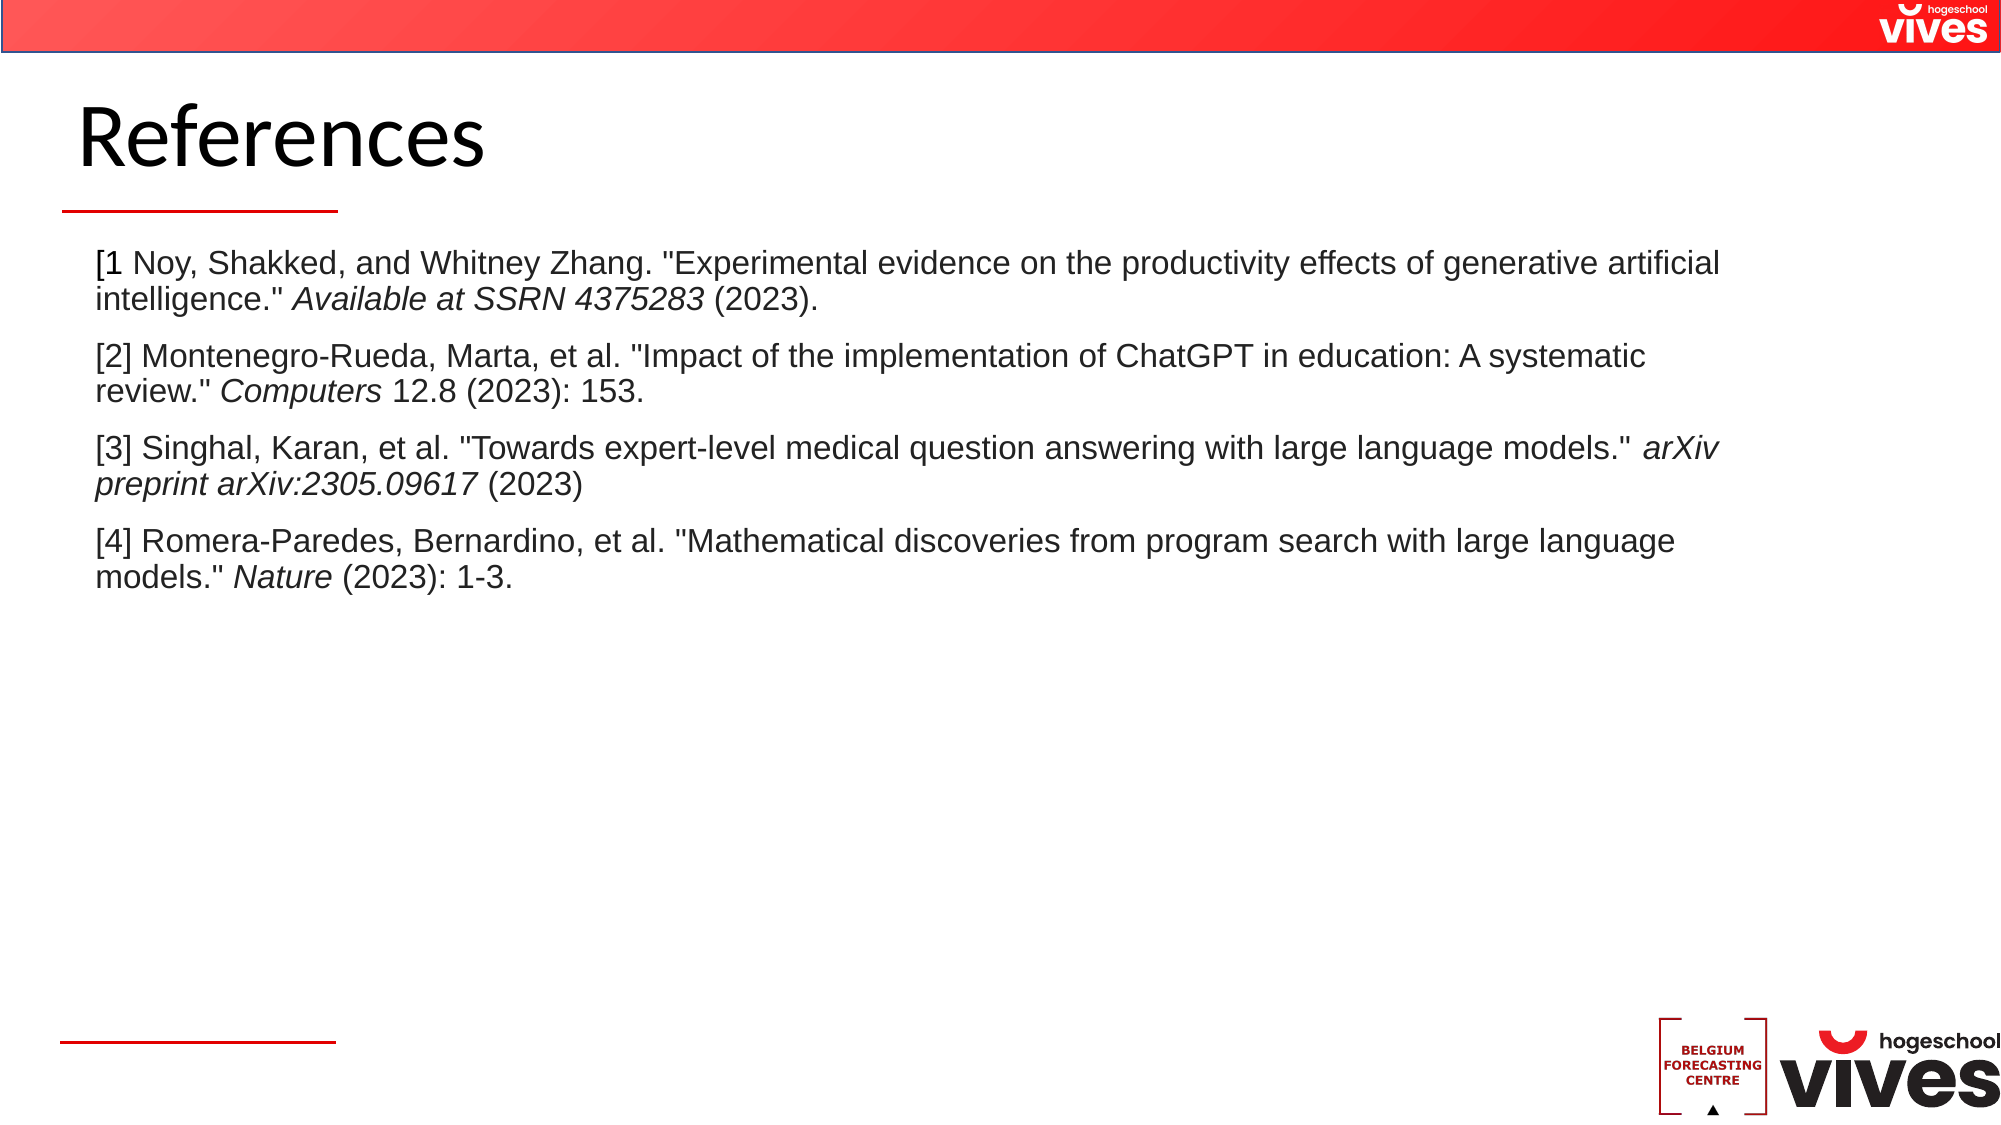

# References
[1 Noy, Shakked, and Whitney Zhang. "Experimental evidence on the productivity effects of generative artificial intelligence." Available at SSRN 4375283 (2023).
[2] Montenegro-Rueda, Marta, et al. "Impact of the implementation of ChatGPT in education: A systematic review." Computers 12.8 (2023): 153.
[3] Singhal, Karan, et al. "Towards expert-level medical question answering with large language models." arXiv preprint arXiv:2305.09617 (2023)
[4] Romera-Paredes, Bernardino, et al. "Mathematical discoveries from program search with large language models." Nature (2023): 1-3.